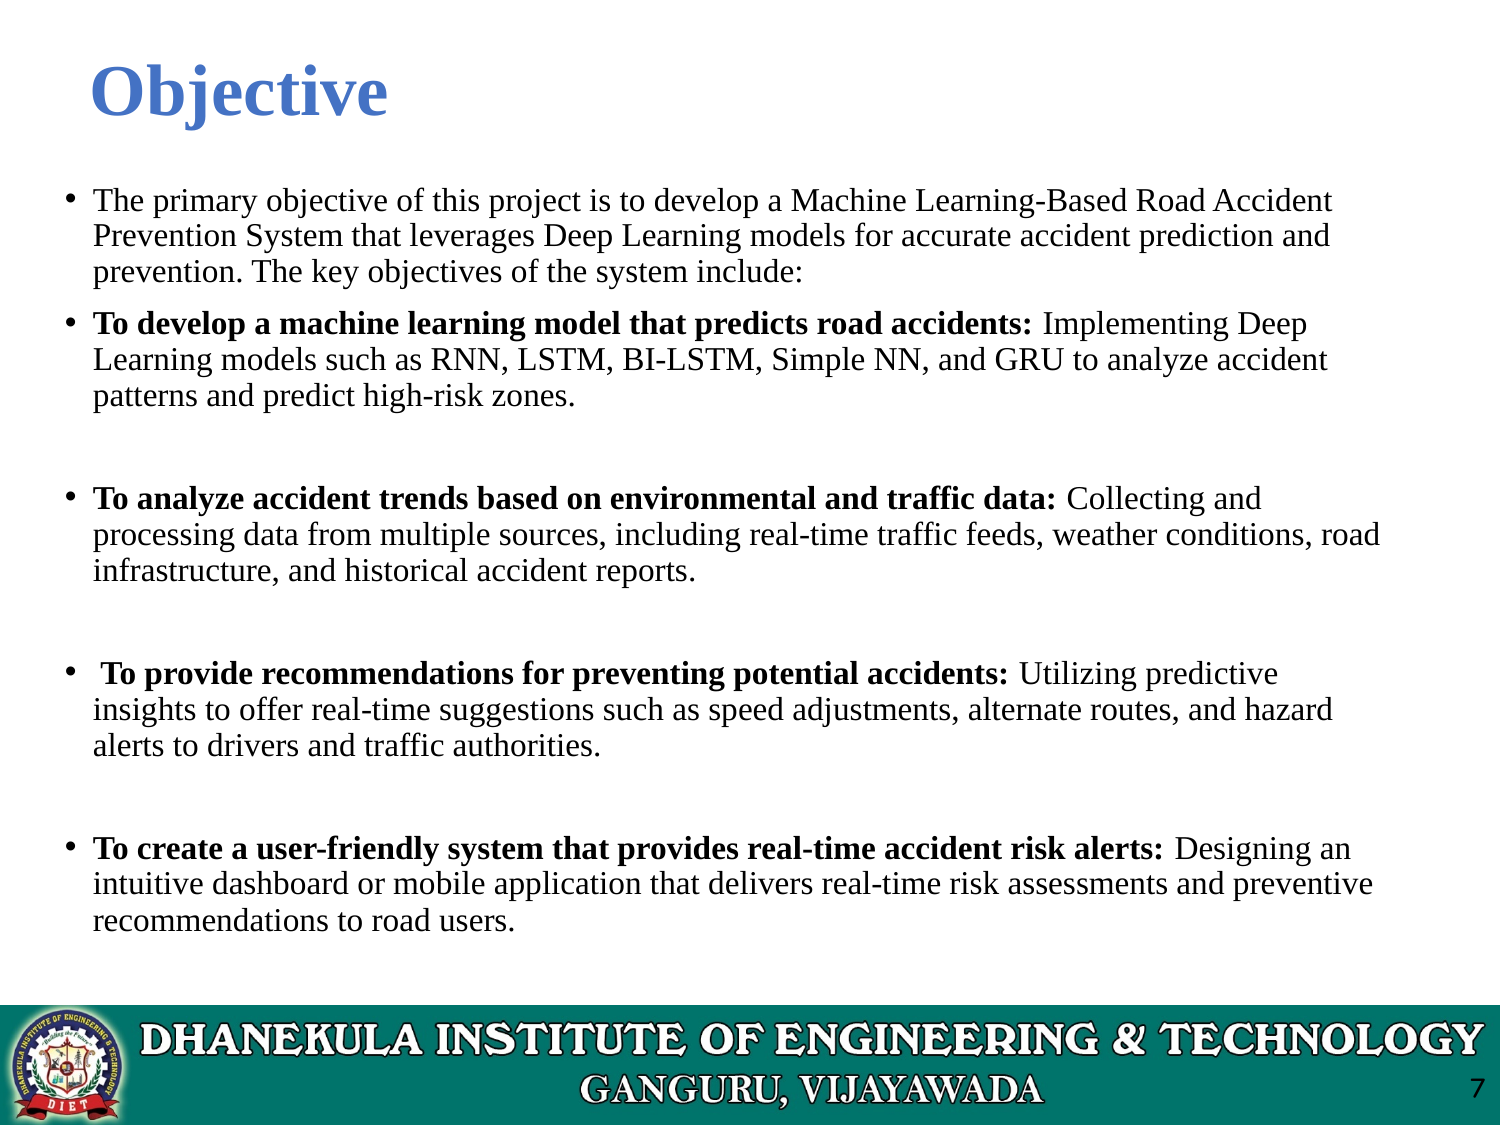

# Objective
The primary objective of this project is to develop a Machine Learning-Based Road Accident Prevention System that leverages Deep Learning models for accurate accident prediction and prevention. The key objectives of the system include:
To develop a machine learning model that predicts road accidents: Implementing Deep Learning models such as RNN, LSTM, BI-LSTM, Simple NN, and GRU to analyze accident patterns and predict high-risk zones.

To analyze accident trends based on environmental and traffic data: Collecting and processing data from multiple sources, including real-time traffic feeds, weather conditions, road infrastructure, and historical accident reports.

 To provide recommendations for preventing potential accidents: Utilizing predictive insights to offer real-time suggestions such as speed adjustments, alternate routes, and hazard alerts to drivers and traffic authorities.

To create a user-friendly system that provides real-time accident risk alerts: Designing an intuitive dashboard or mobile application that delivers real-time risk assessments and preventive recommendations to road users.

7